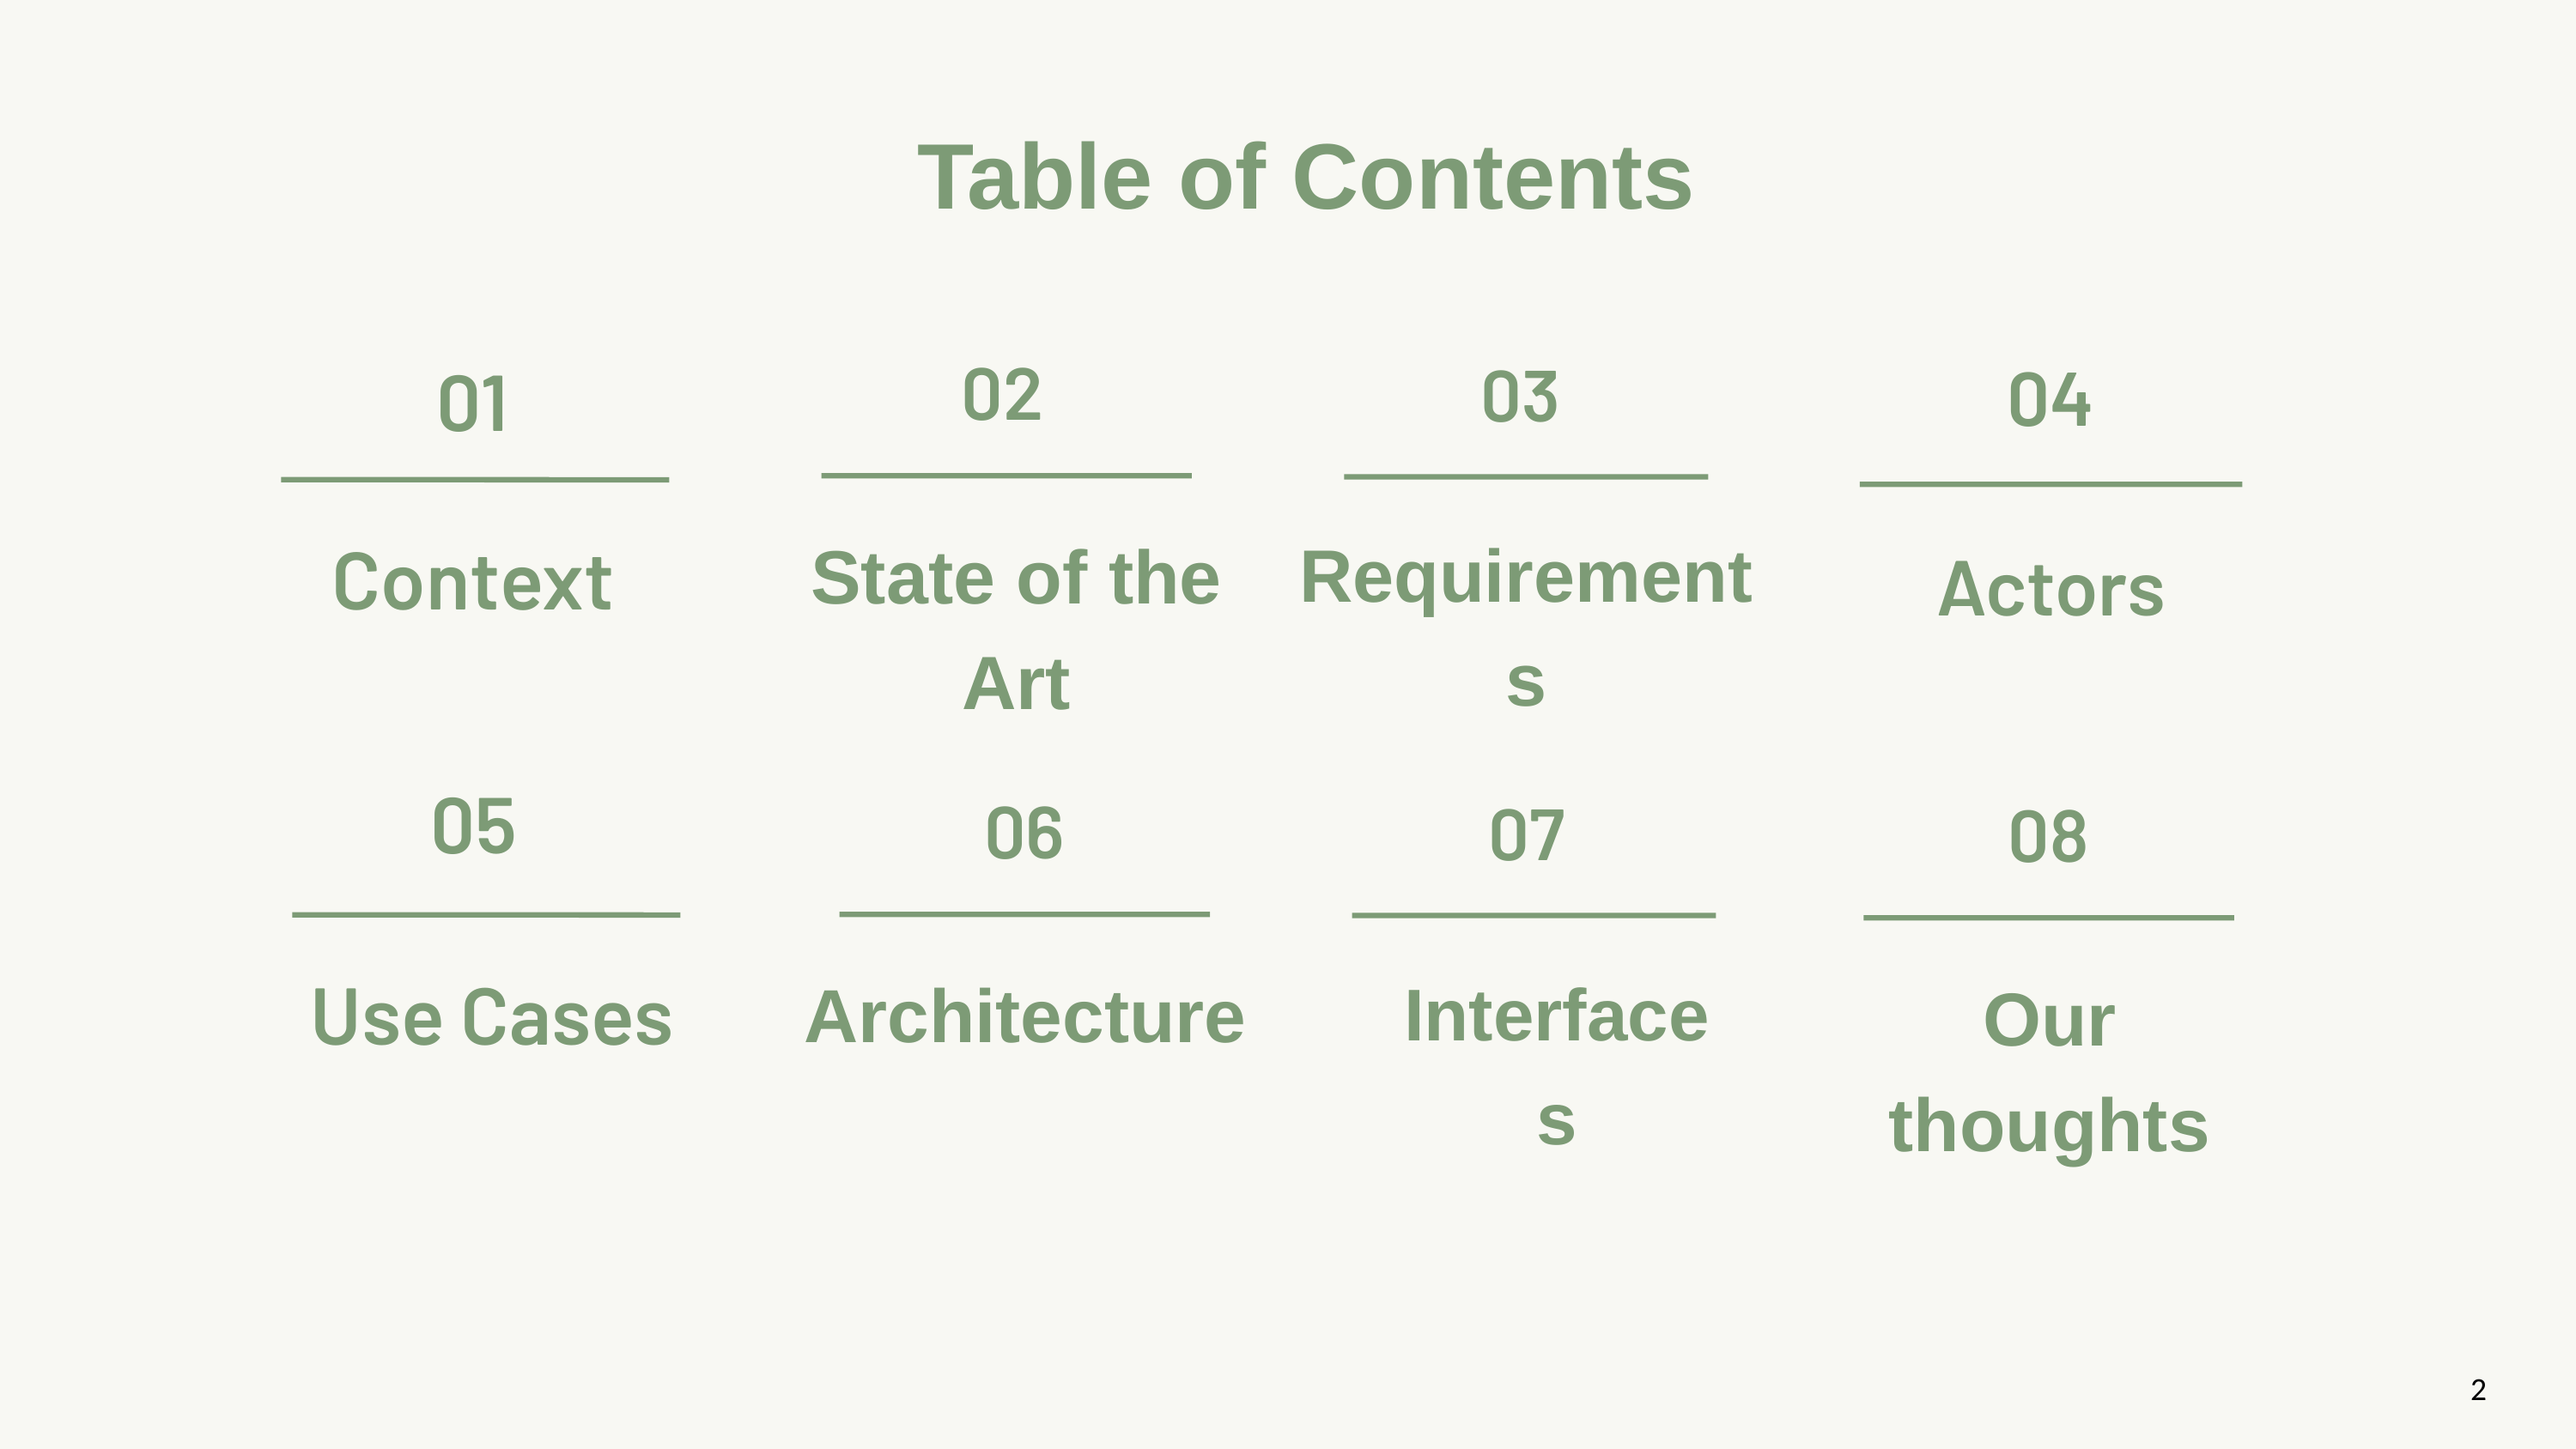

Table of Contents
02
04
03
01

Context
Requirements
State of the Art
Actors
05

06
07
08

Use Cases
Architecture
Interfaces
Our thoughts
2